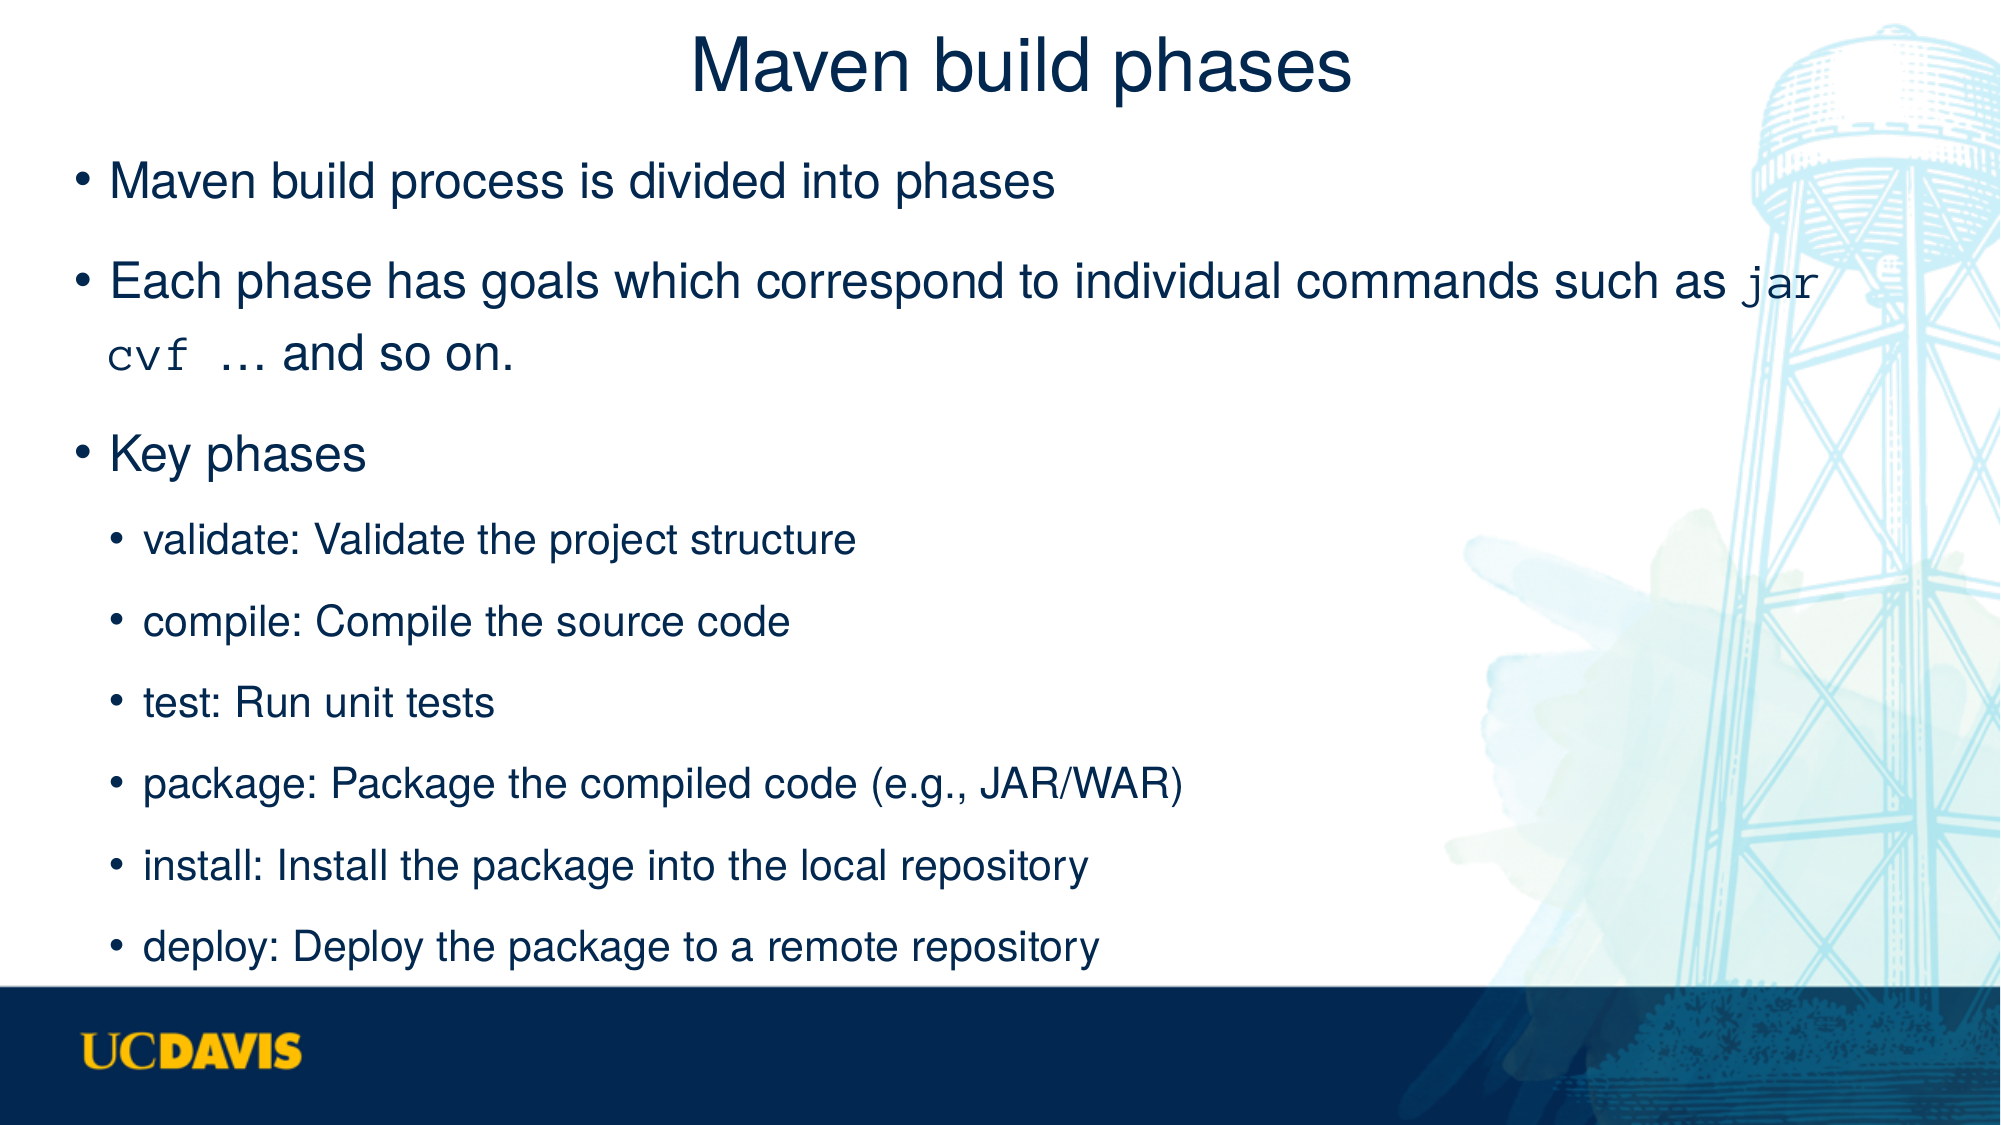

# Maven build phases
Maven build process is divided into phases
Each phase has goals which correspond to individual commands such as jar cvf … and so on.
Key phases
validate: Validate the project structure
compile: Compile the source code
test: Run unit tests
package: Package the compiled code (e.g., JAR/WAR)
install: Install the package into the local repository
deploy: Deploy the package to a remote repository